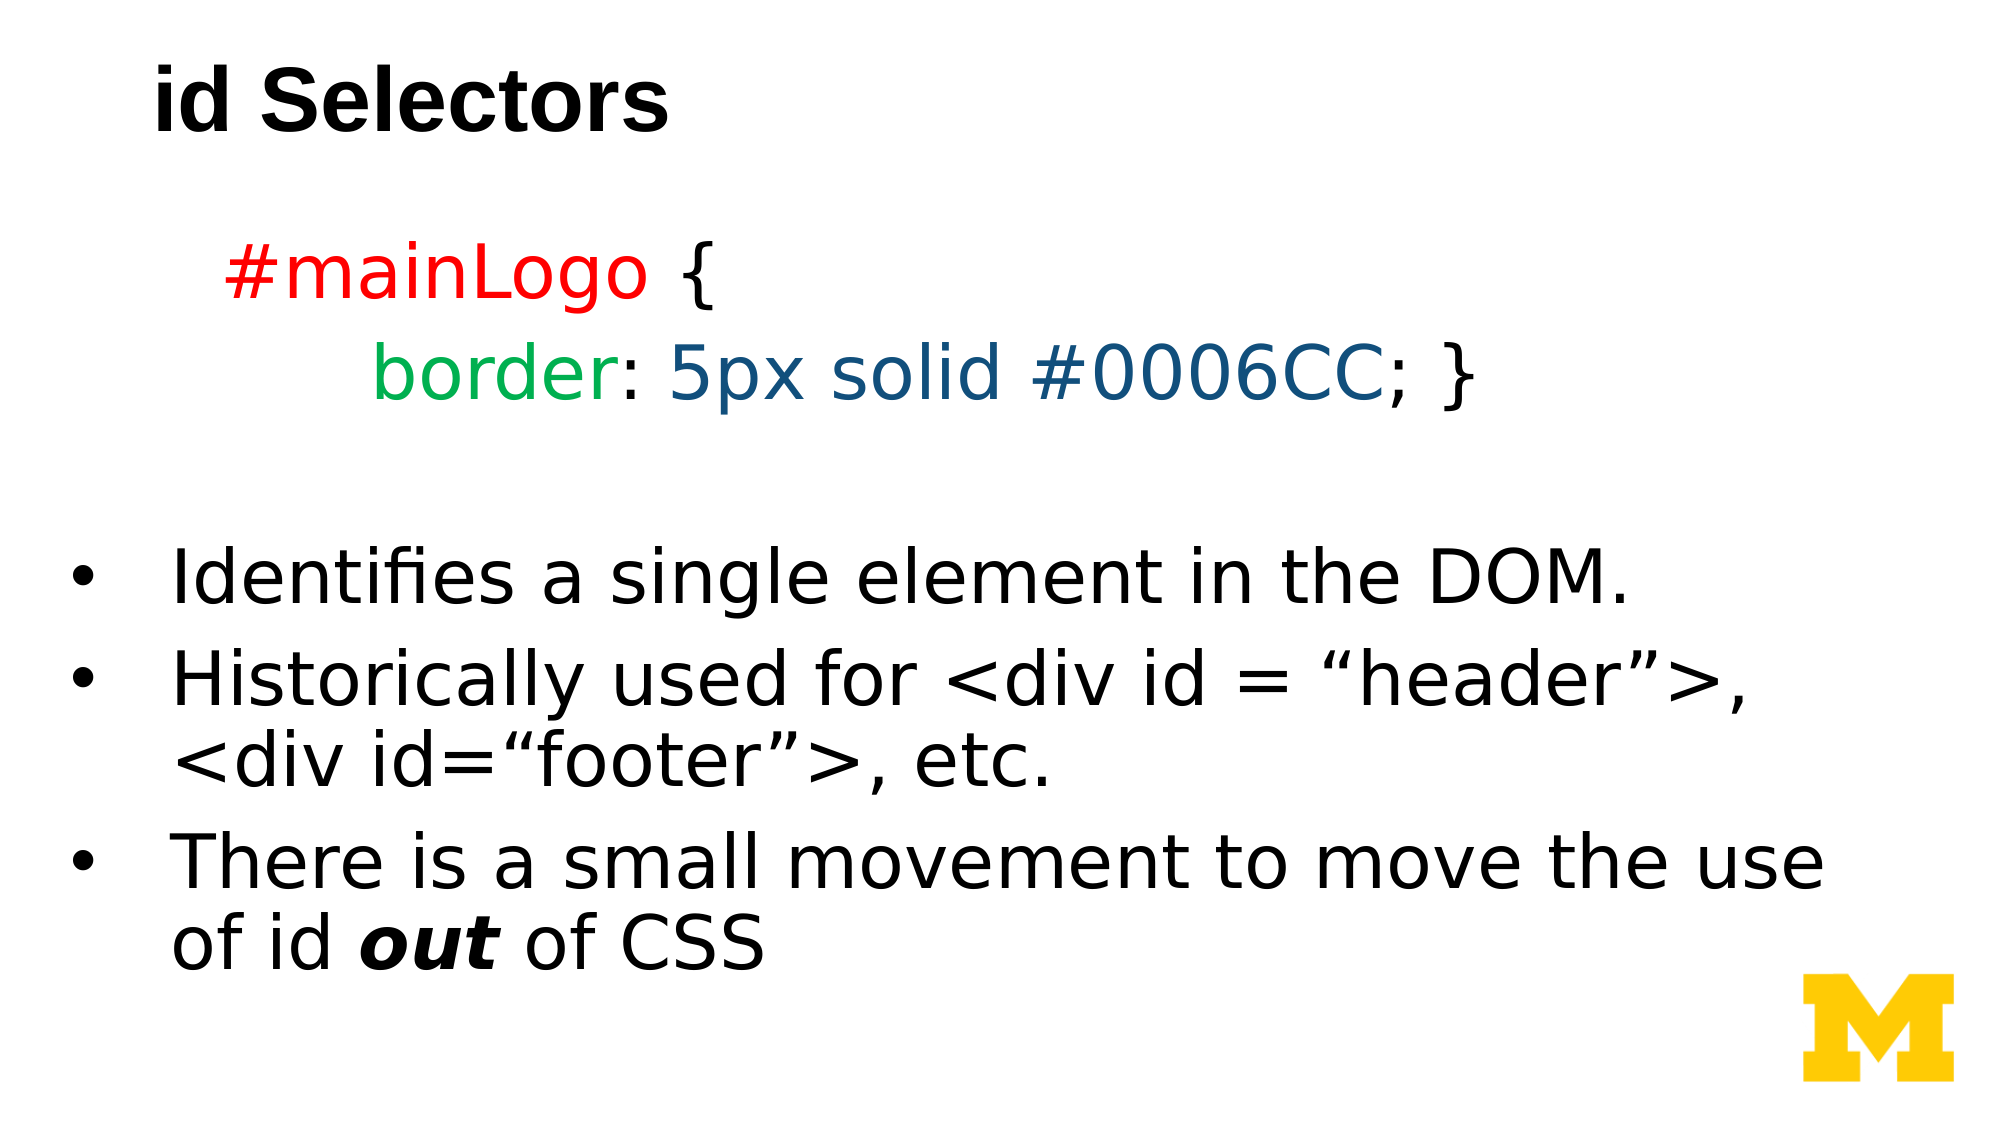

# id Selectors
	#mainLogo {
		border: 5px solid #0006CC; }

Identifies a single element in the DOM.
Historically used for <div id = “header”>, <div id=“footer”>, etc.
There is a small movement to move the use of id out of CSS